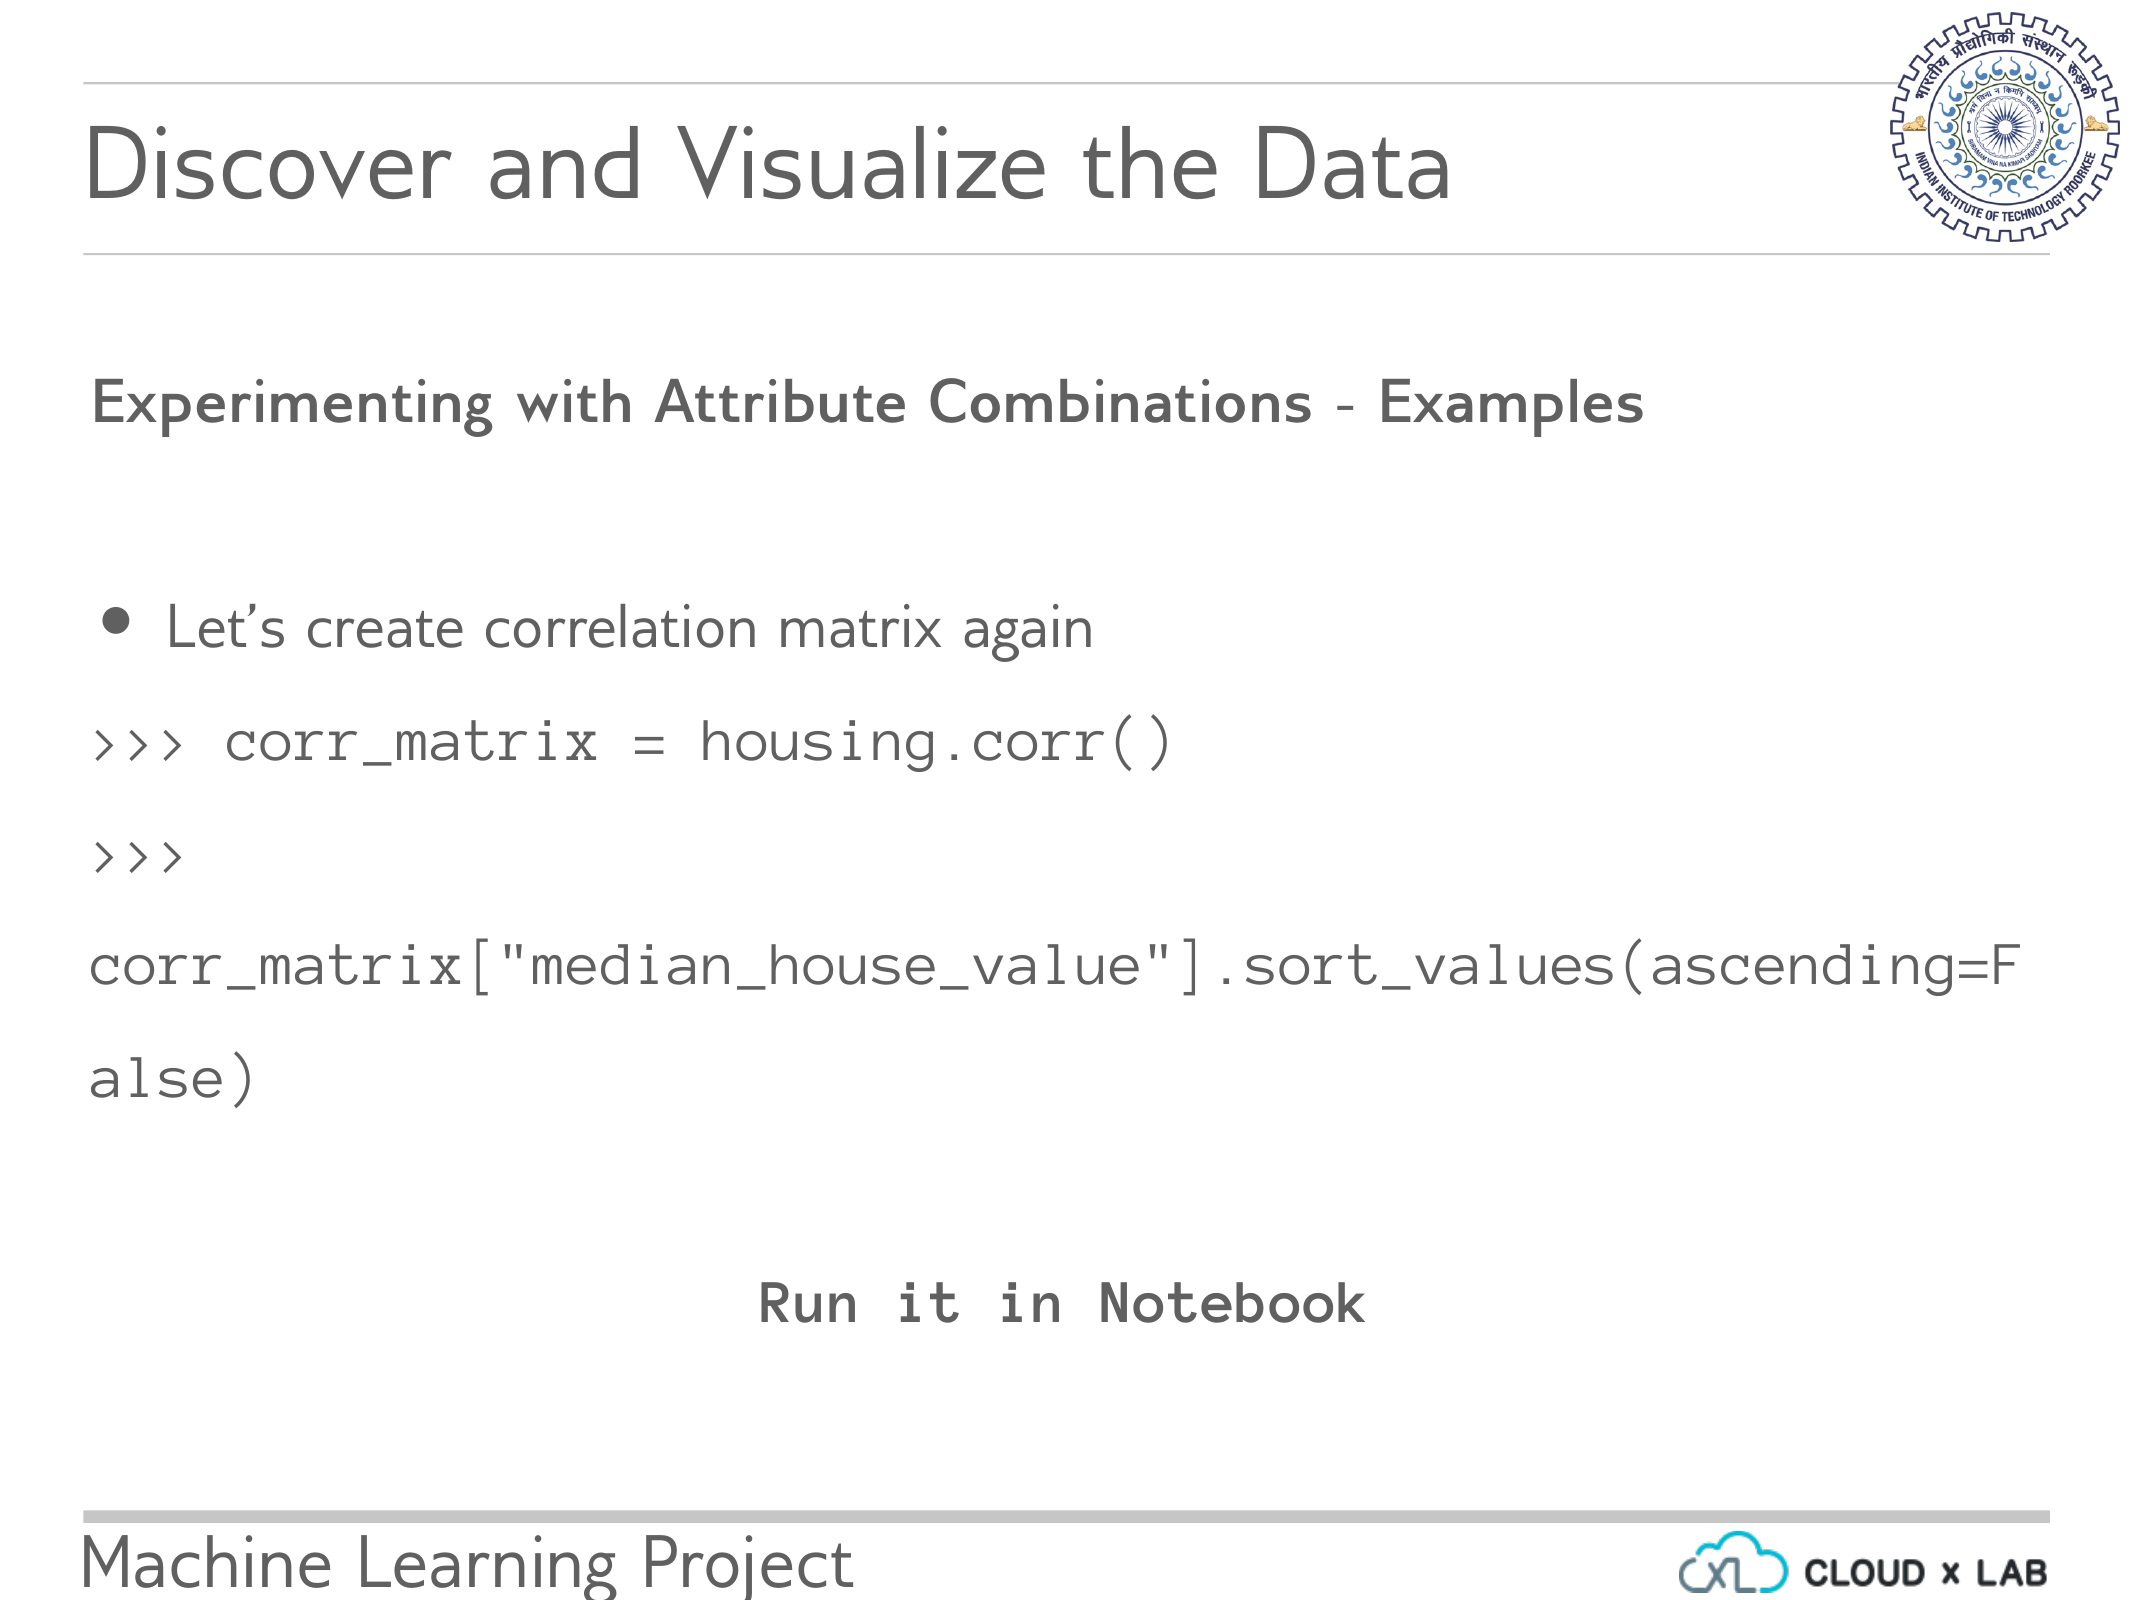

Discover and Visualize the Data
Experimenting with Attribute Combinations - Examples

Let’s create correlation matrix again
>>> corr_matrix = housing.corr()
>>> corr_matrix["median_house_value"].sort_values(ascending=False)

Run it in Notebook